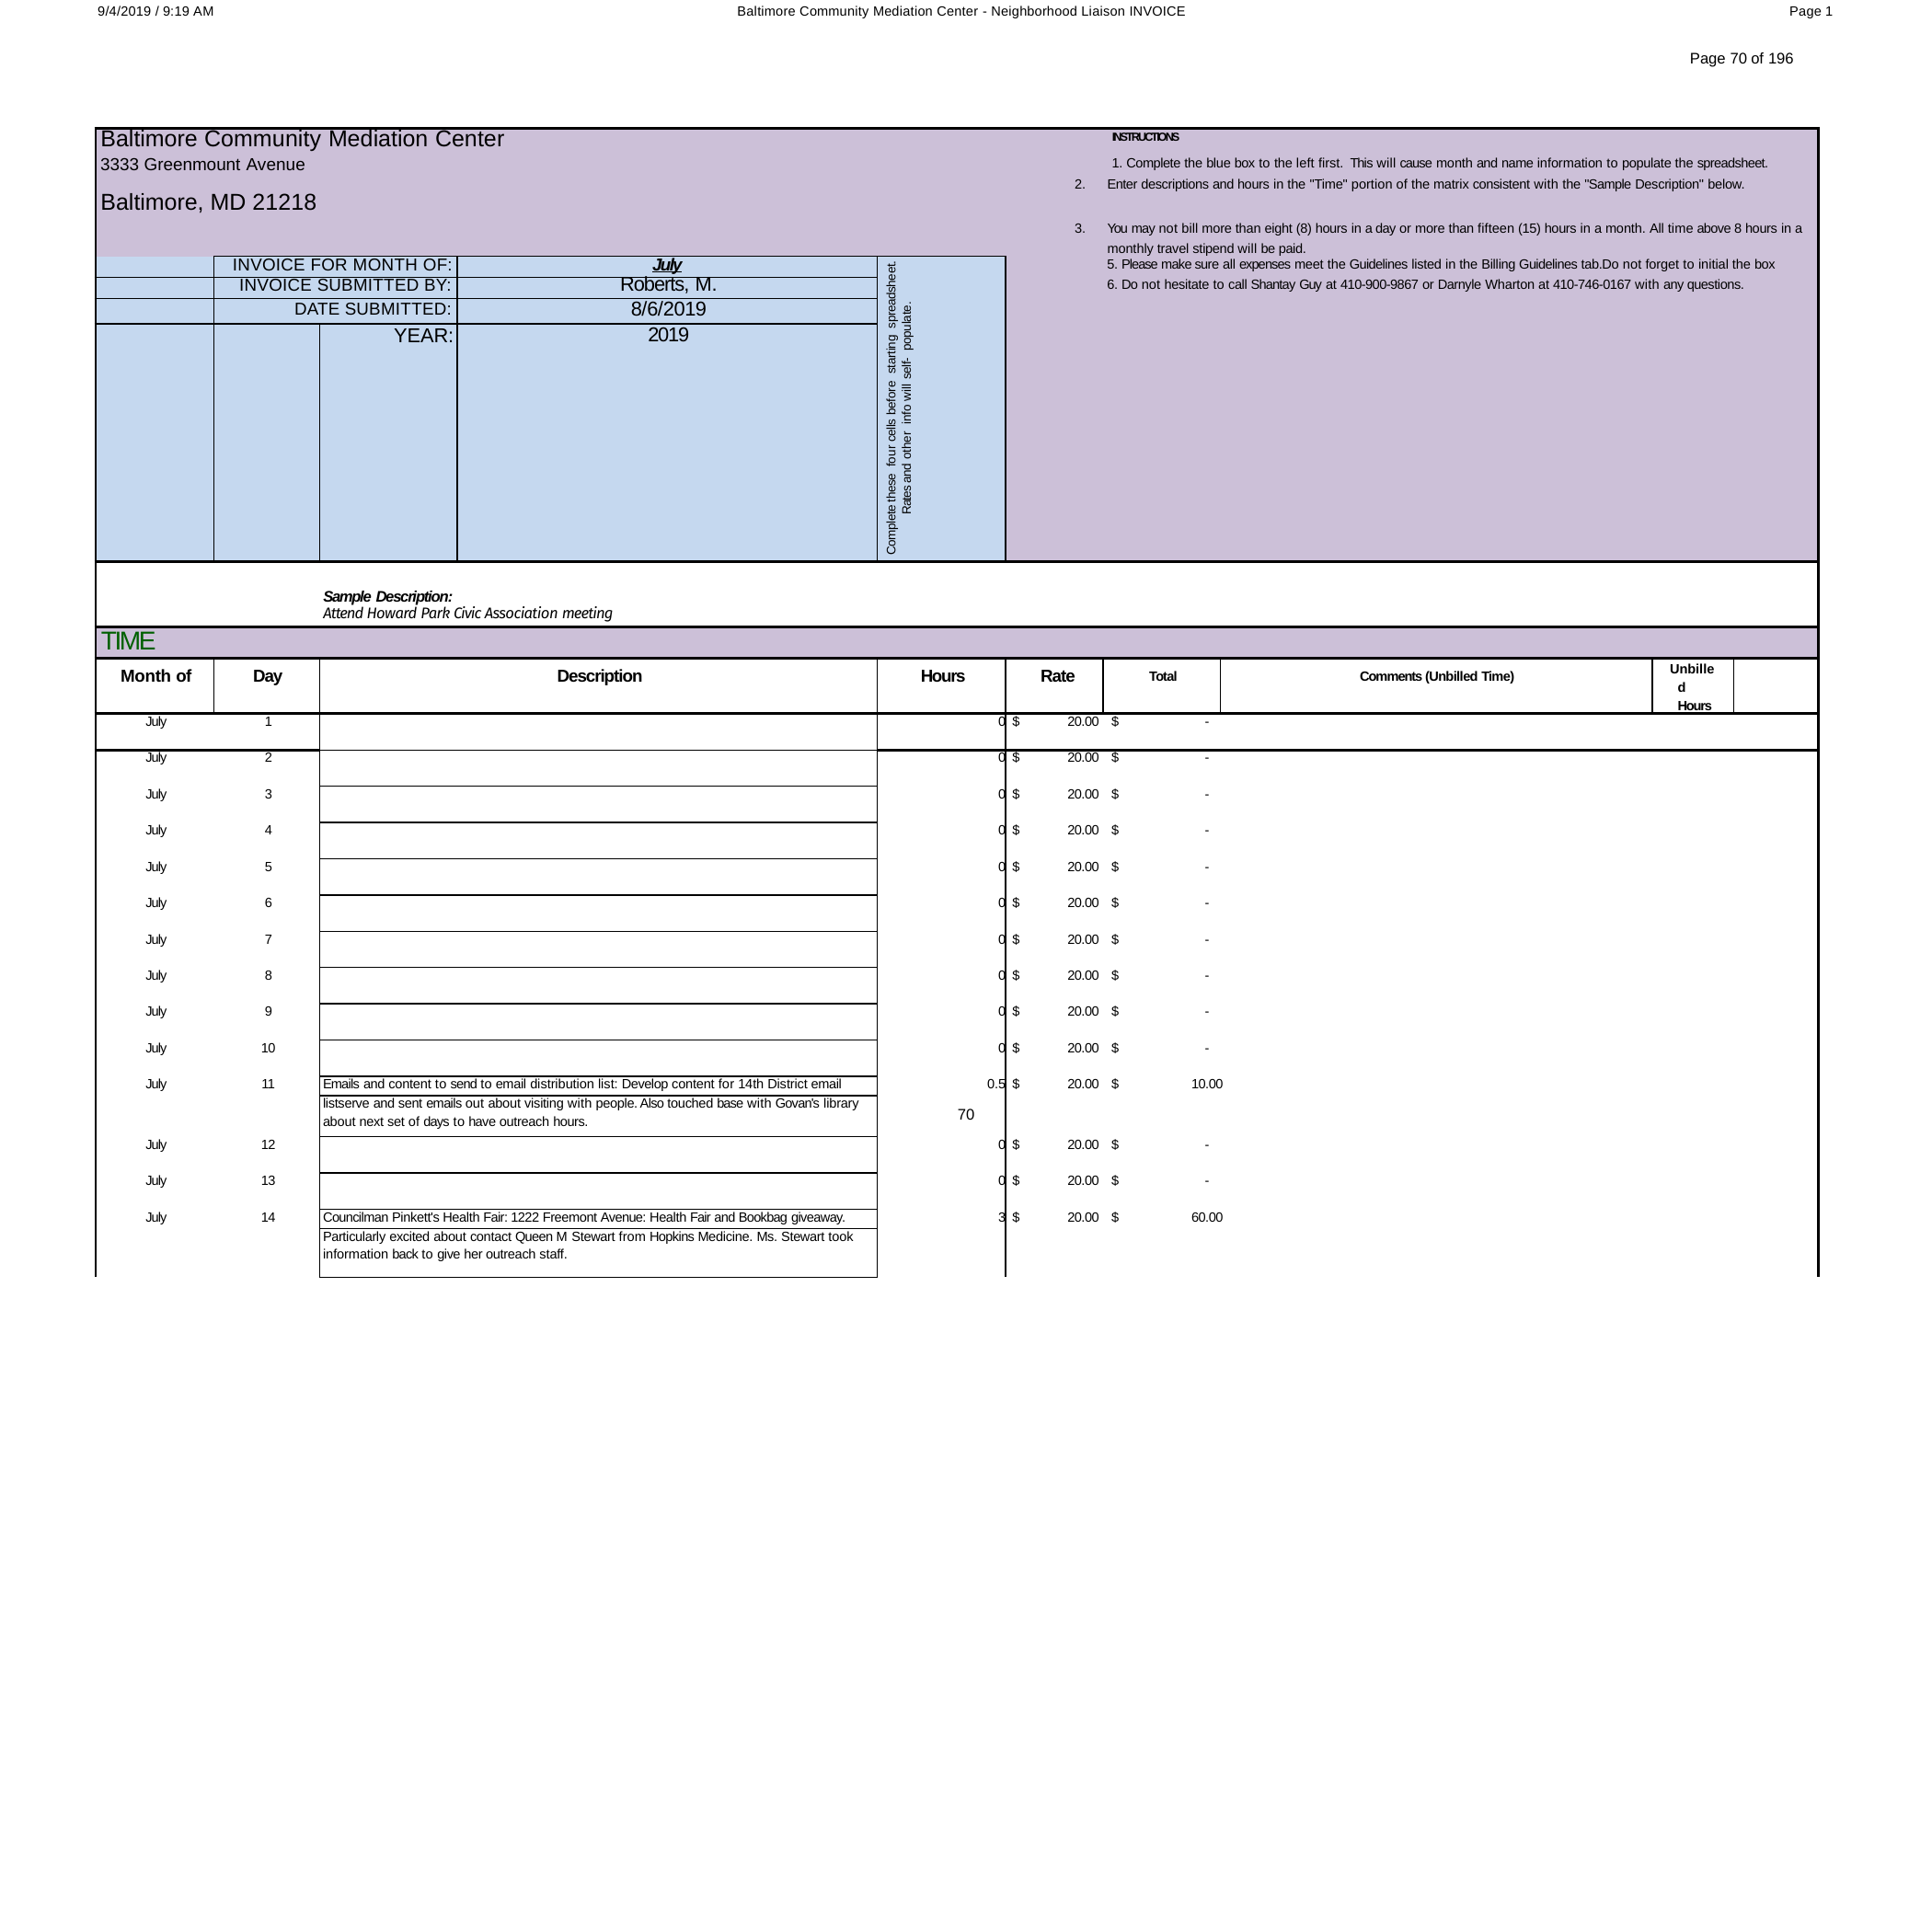

9/4/2019 / 9:19 AM
Baltimore Community Mediation Center - Neighborhood Liaison INVOICE
Page 1
Page 70 of 196
| Baltimore Community Mediation Center INSTRUCTIONS 3333 Greenmount Avenue 1. Complete the blue box to the left first. This will cause month and name information to populate the spreadsheet. Enter descriptions and hours in the "Time" portion of the matrix consistent with the "Sample Description" below. Baltimore, MD 21218 You may not bill more than eight (8) hours in a day or more than fifteen (15) hours in a month. All time above 8 hours in a monthly travel stipend will be paid. |  |  |  |  |  |  |  |  |  |
| --- | --- | --- | --- | --- | --- | --- | --- | --- | --- |
|  | INVOICE FOR MONTH OF: |  | July | Complete these four cells before starting spreadsheet. Rates and other info will self- populate. | 5. Please make sure all expenses meet the Guidelines listed in the Billing Guidelines tab.Do not forget to initial the box |  |  |  |  |
|  | INVOICE SUBMITTED BY: |  | Roberts, M. |  | 6. Do not hesitate to call Shantay Guy at 410-900-9867 or Darnyle Wharton at 410-746-0167 with any questions. |  |  |  |  |
|  | DATE SUBMITTED: |  | 8/6/2019 |  |  |  |  |  |  |
|  |  | YEAR: | 2019 |  |  |  |  |  |  |
| Sample Description: Attend Howard Park Civic Association meeting |  |  |  |  |  |  |  |  |  |
| TIME |  |  |  |  |  |  |  |  |  |
| Month of | Day | Description |  | Hours | Rate | Total | Comments (Unbilled Time) | Unbilled Hours |  |
| July | 1 |  |  | 0 | $ 20.00 | $ - |  |  |  |
| July | 2 |  |  | 0 | $ 20.00 | $ - |  |  |  |
| July | 3 |  |  | 0 | $ 20.00 | $ - |  |  |  |
| July | 4 |  |  | 0 | $ 20.00 | $ - |  |  |  |
| July | 5 |  |  | 0 | $ 20.00 | $ - |  |  |  |
| July | 6 |  |  | 0 | $ 20.00 | $ - |  |  |  |
| July | 7 |  |  | 0 | $ 20.00 | $ - |  |  |  |
| July | 8 |  |  | 0 | $ 20.00 | $ - |  |  |  |
| July | 9 |  |  | 0 | $ 20.00 | $ - |  |  |  |
| July | 10 |  |  | 0 | $ 20.00 | $ - |  |  |  |
| July | 11 | Emails and content to send to email distribution list: Develop content for 14th District email |  | 0.5 | $ 20.00 | $ 10.00 |  |  |  |
|  |  | listserve and sent emails out about visiting with people. Also touched base with Govan's library |  |  |  |  |  |  |  |
|  |  | about next set of days to have outreach hours. |  |  |  |  |  |  |  |
| July | 12 |  |  | 0 | $ 20.00 | $ - |  |  |  |
| July | 13 |  |  | 0 | $ 20.00 | $ - |  |  |  |
| July | 14 | Councilman Pinkett's Health Fair: 1222 Freemont Avenue: Health Fair and Bookbag giveaway. |  | 3 | $ 20.00 | $ 60.00 |  |  |  |
|  |  | Particularly excited about contact Queen M Stewart from Hopkins Medicine. Ms. Stewart took |  |  |  |  |  |  |  |
|  |  | information back to give her outreach staff. |  |  |  |  |  |  |  |
70